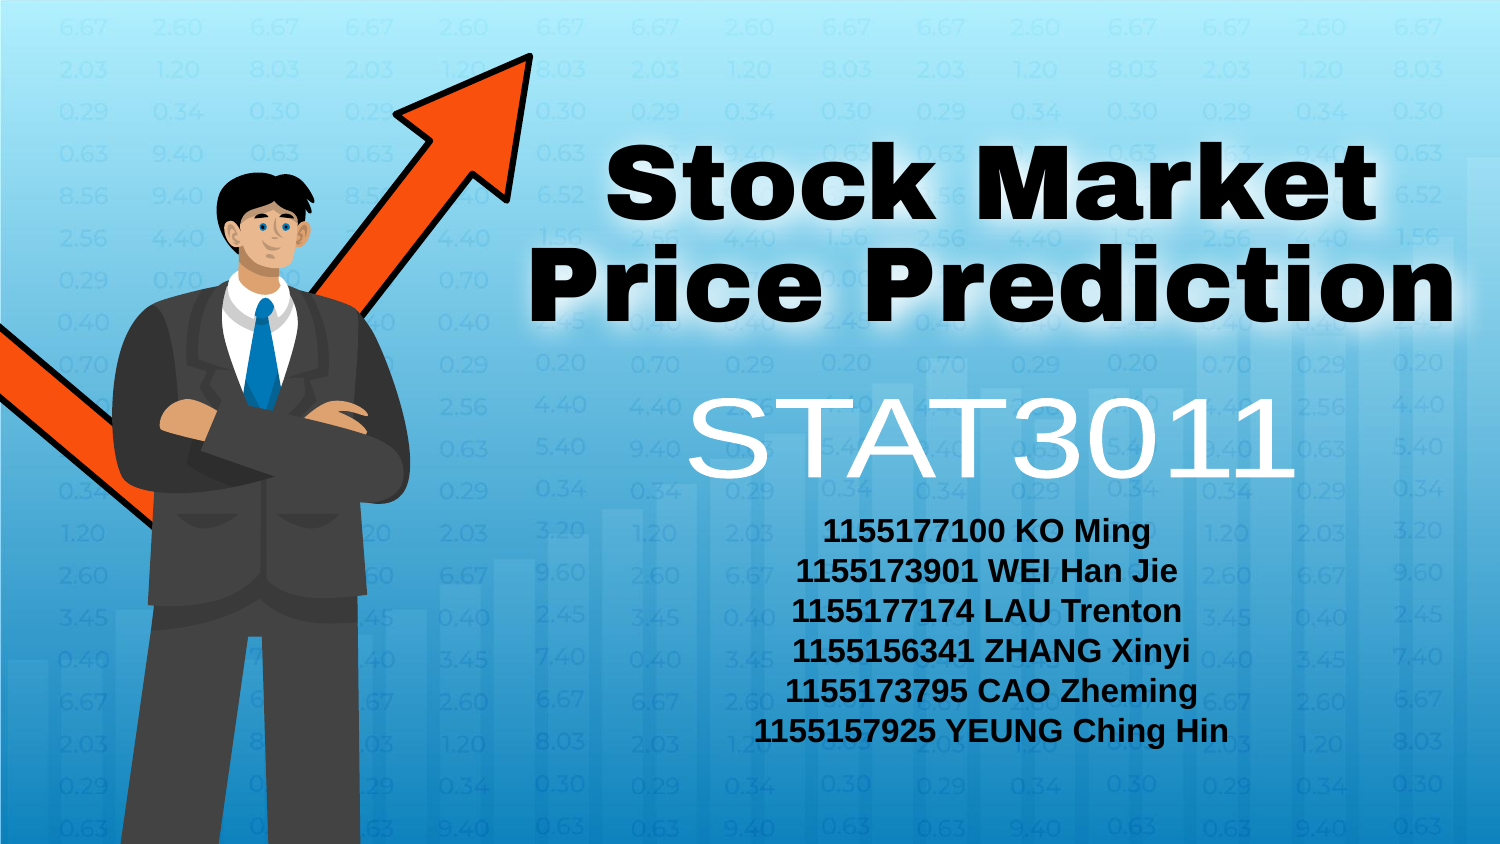

# Stock Market Price Prediction

STAT3011
1155177100 KO Ming
1155173901 WEI Han Jie
1155177174 LAU Trenton
1155156341 ZHANG Xinyi
1155173795 CAO Zheming
1155157925 YEUNG Ching Hin